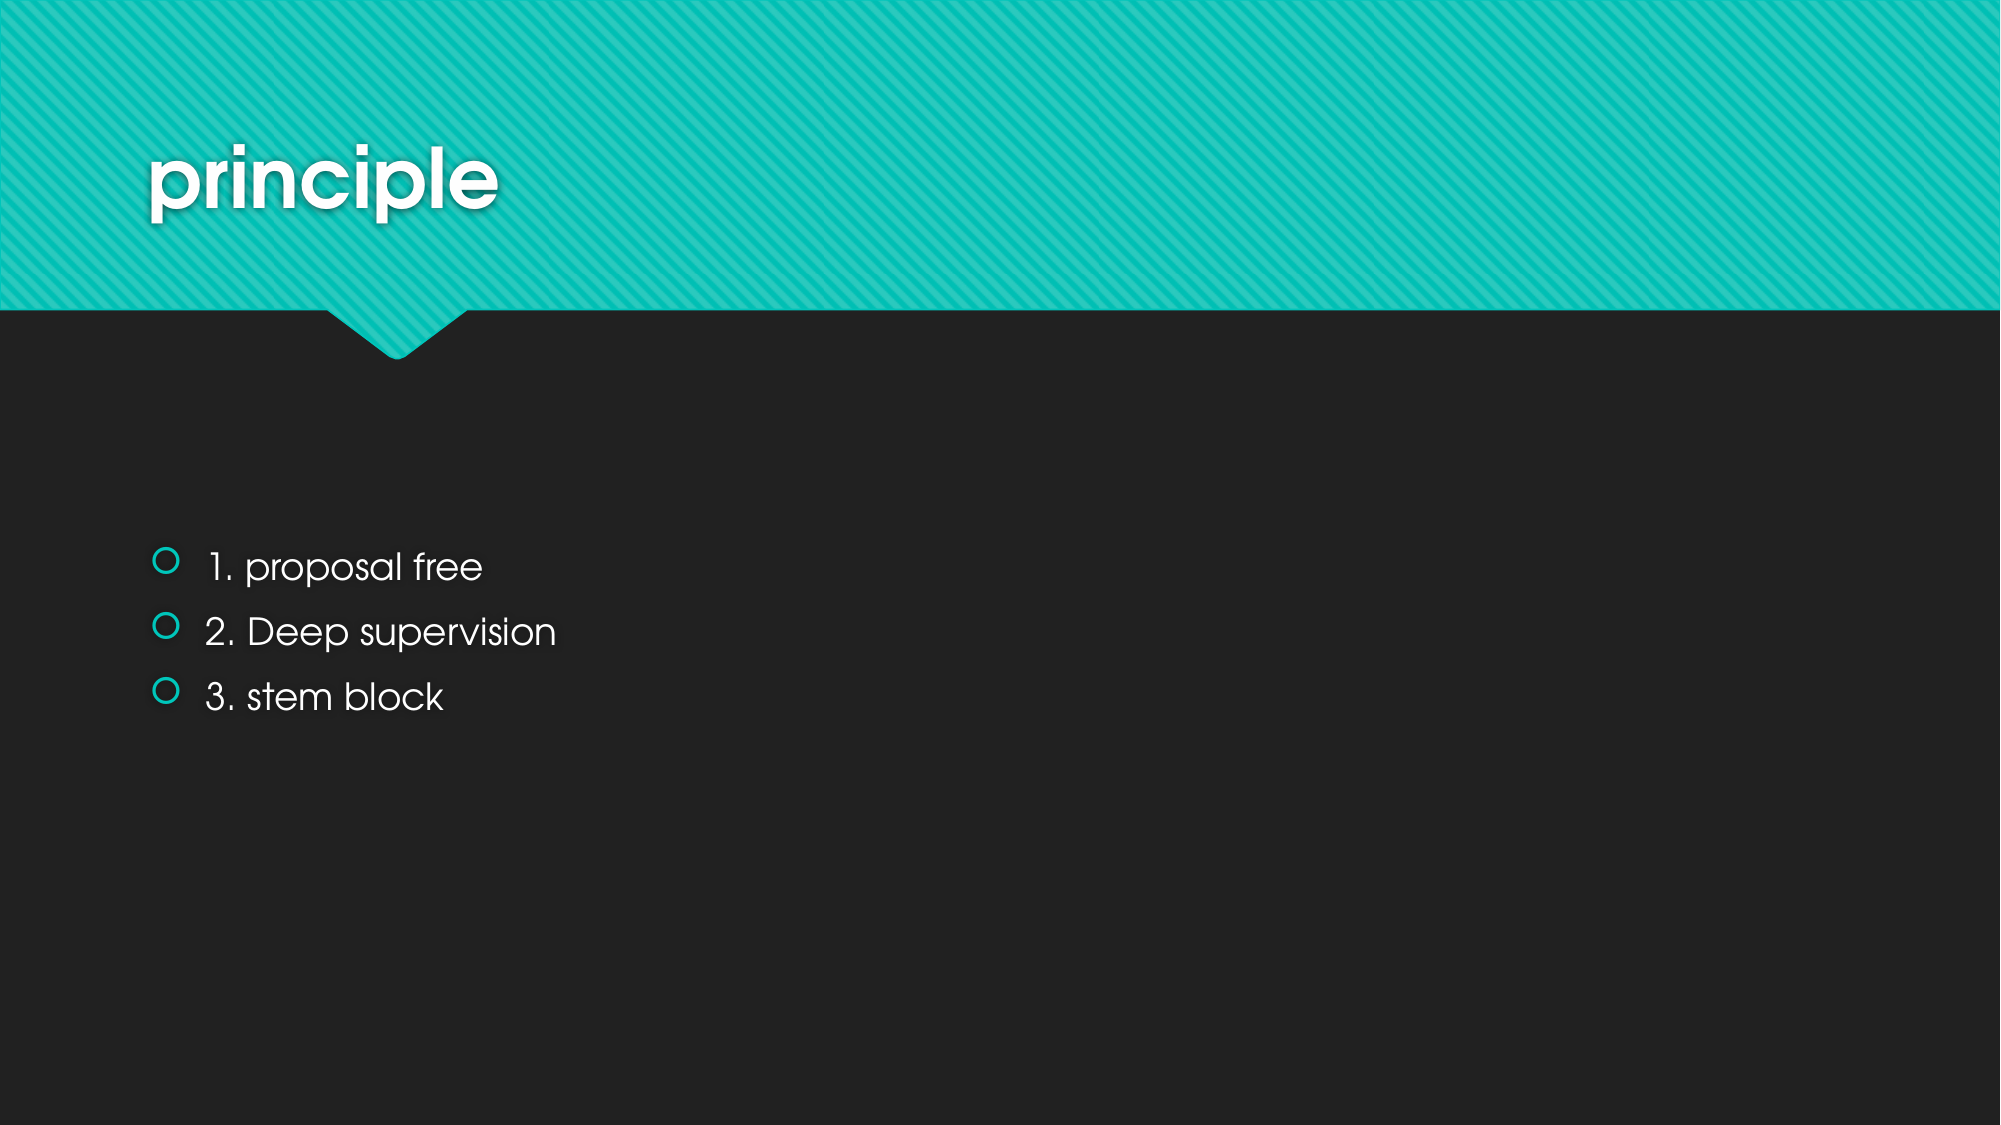

# principle
1. proposal free
2. Deep supervision
3. stem block